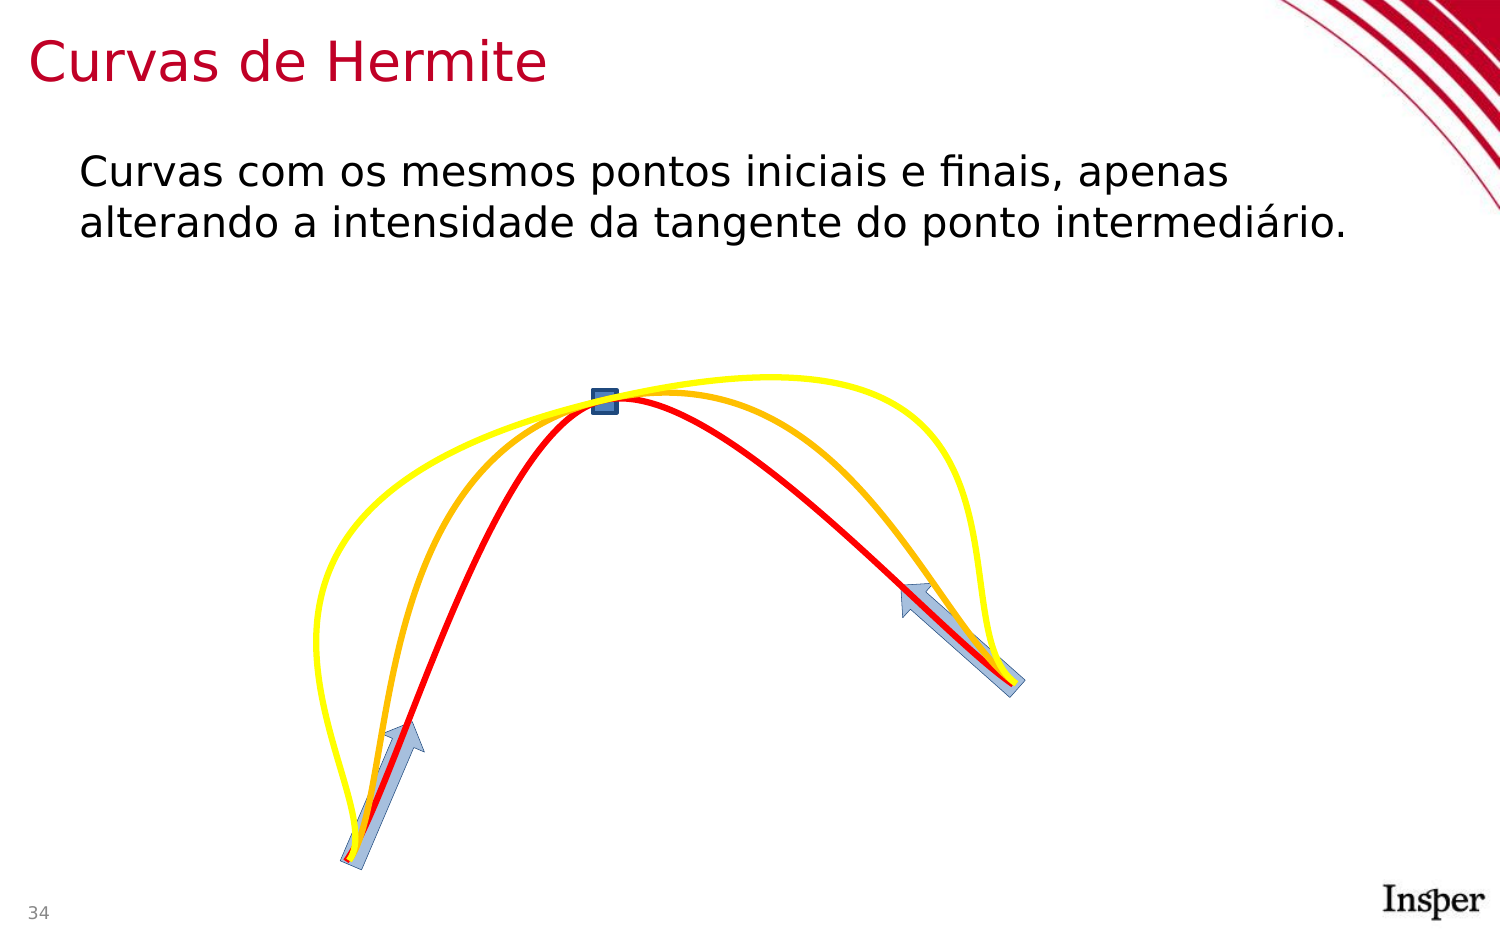

# Curvas de Hermite
Curvas com os mesmos pontos iniciais e finais, apenas alterando a intensidade da tangente do ponto intermediário.

34